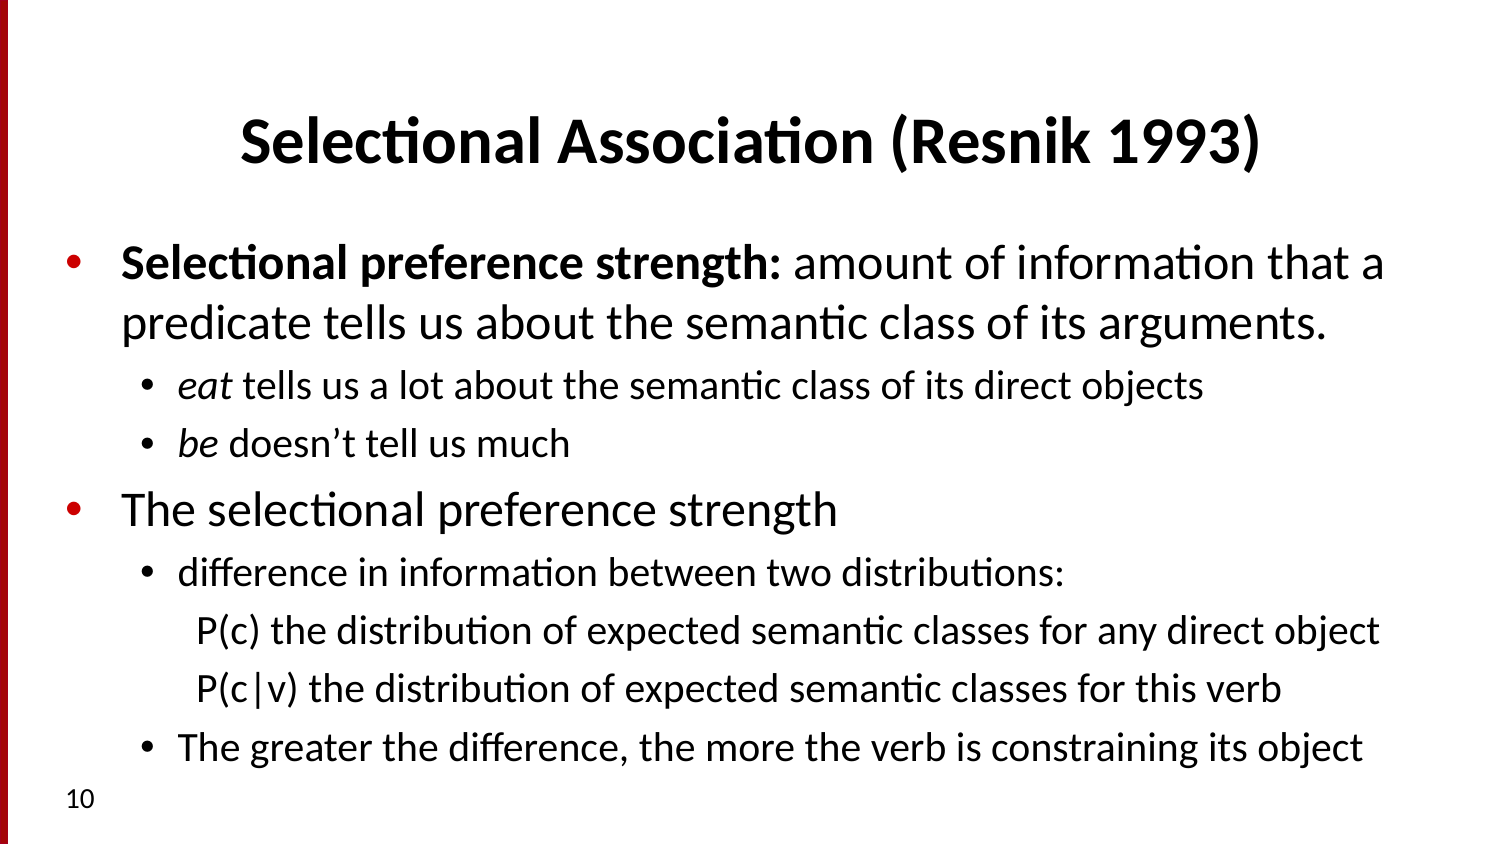

# Selectional Association (Resnik 1993)
Selectional preference strength: amount of information that a predicate tells us about the semantic class of its arguments.
eat tells us a lot about the semantic class of its direct objects
be doesn’t tell us much
The selectional preference strength
difference in information between two distributions:
P(c) the distribution of expected semantic classes for any direct object
P(c|v) the distribution of expected semantic classes for this verb
The greater the difference, the more the verb is constraining its object
10